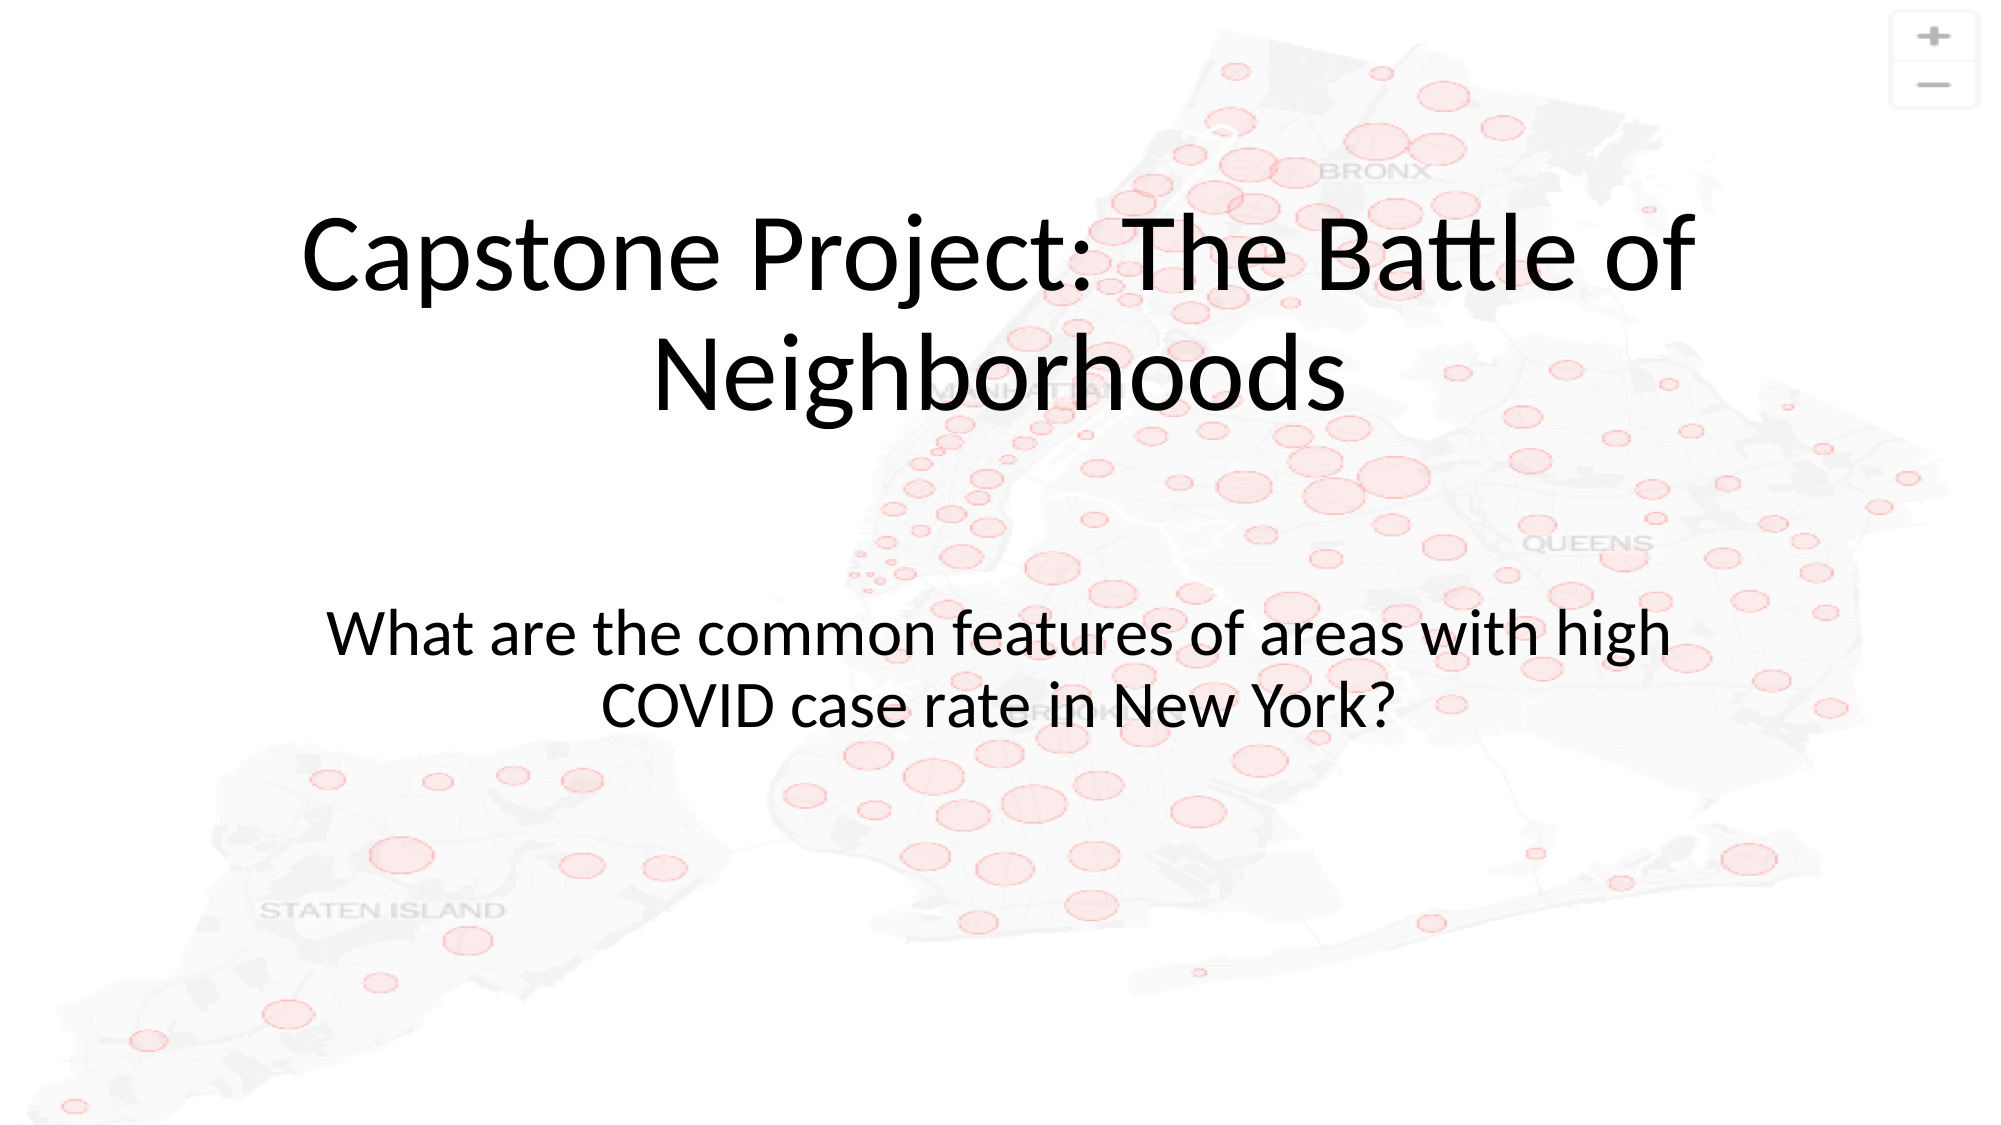

# Capstone Project: The Battle of Neighborhoods
What are the common features of areas with high COVID case rate in New York?